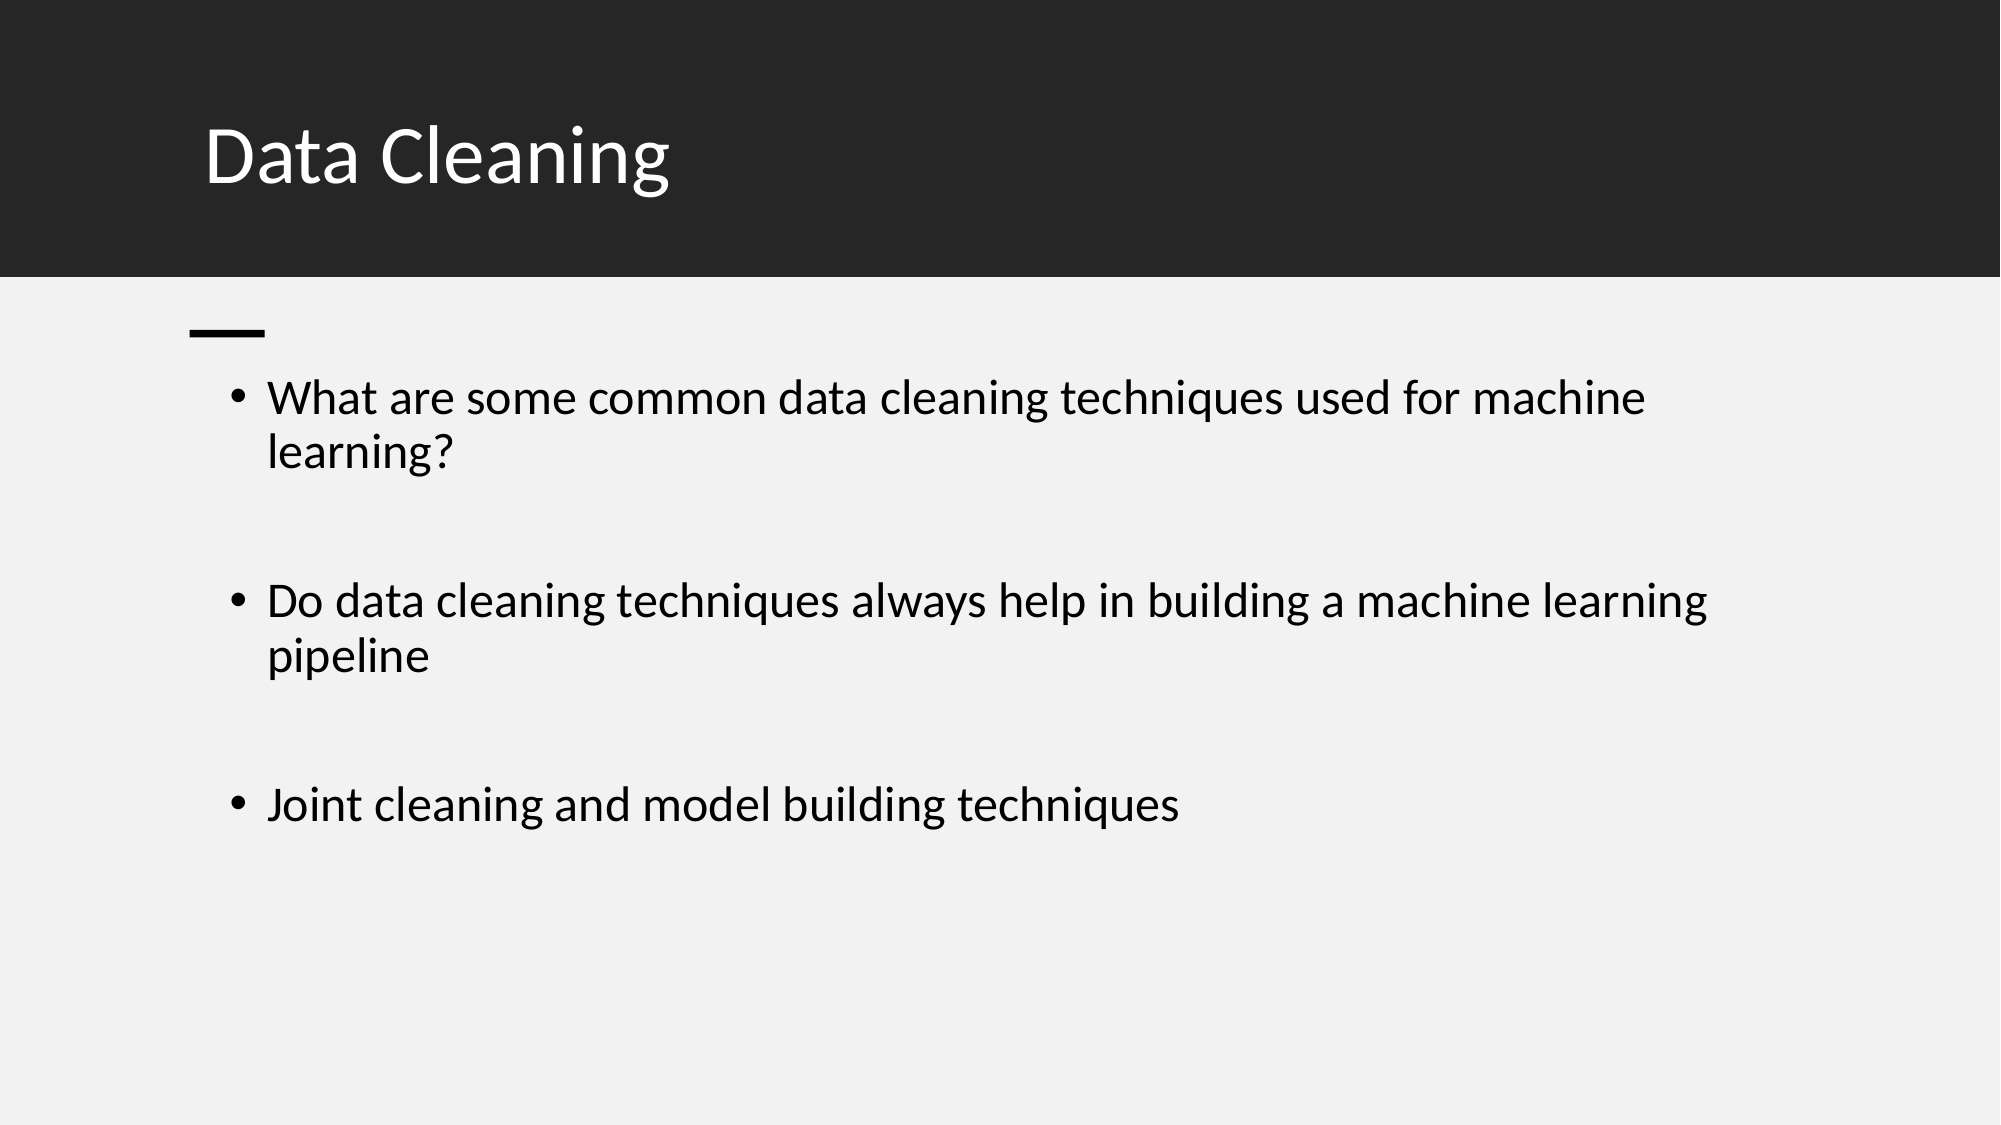

# Data Cleaning

What are some common data cleaning techniques used for machine learning?

Do data cleaning techniques always help in building a machine learning pipeline

Joint cleaning and model building techniques